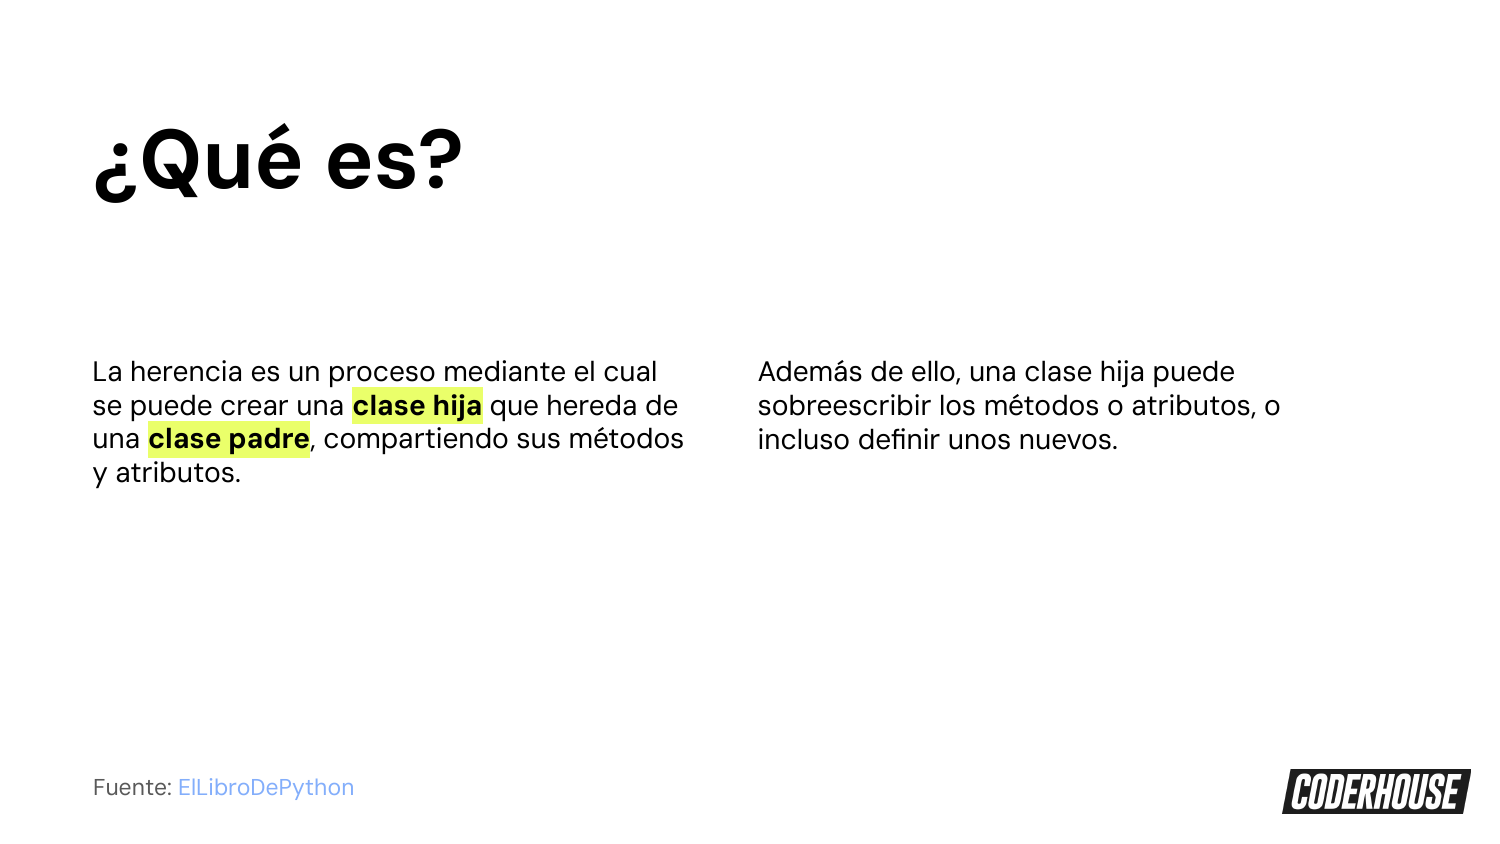

¿Qué es?
La herencia es un proceso mediante el cual se puede crear una clase hija que hereda de una clase padre, compartiendo sus métodos y atributos.
Además de ello, una clase hija puede sobreescribir los métodos o atributos, o incluso definir unos nuevos.
Fuente: ElLibroDePython